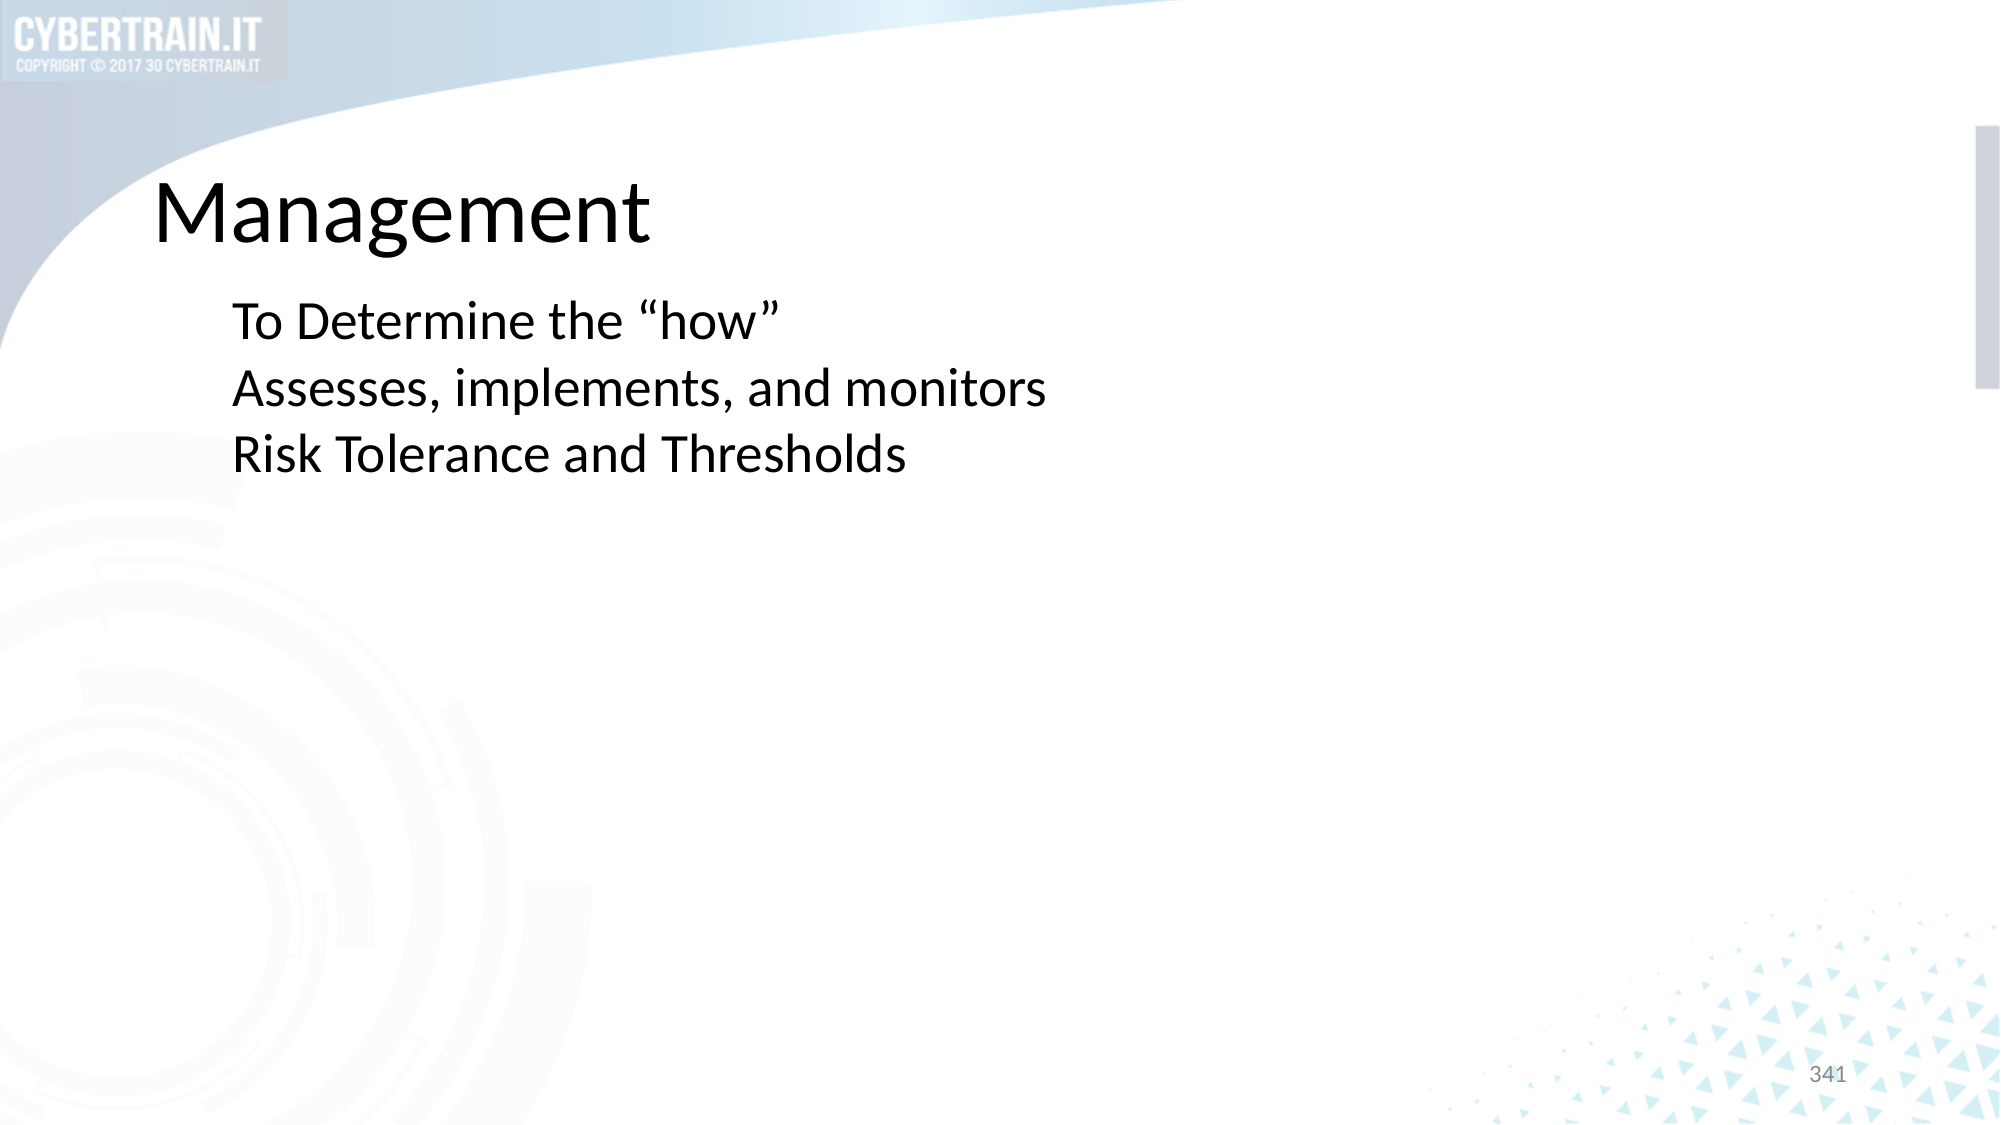

# Management
To Determine the “how”
Assesses, implements, and monitors
Risk Tolerance and Thresholds

341